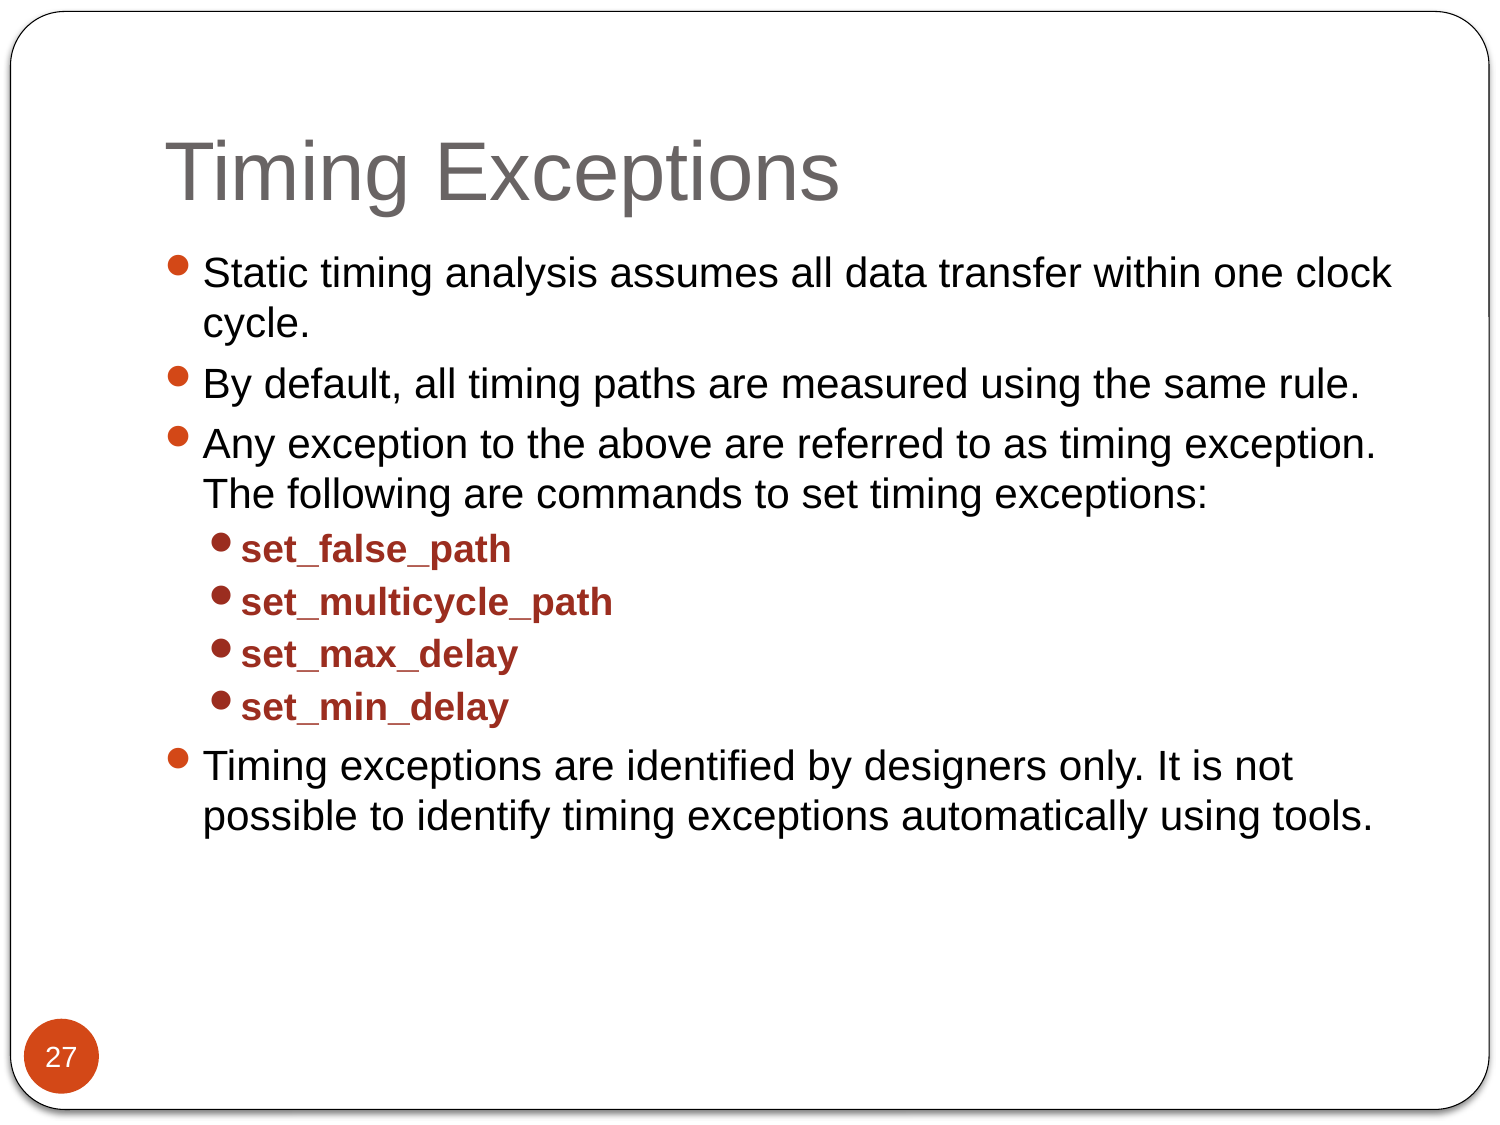

# Timing Exceptions
Static timing analysis assumes all data transfer within one clock cycle.
By default, all timing paths are measured using the same rule.
Any exception to the above are referred to as timing exception. The following are commands to set timing exceptions:
set_false_path
set_multicycle_path
set_max_delay
set_min_delay
Timing exceptions are identified by designers only. It is not possible to identify timing exceptions automatically using tools.

27